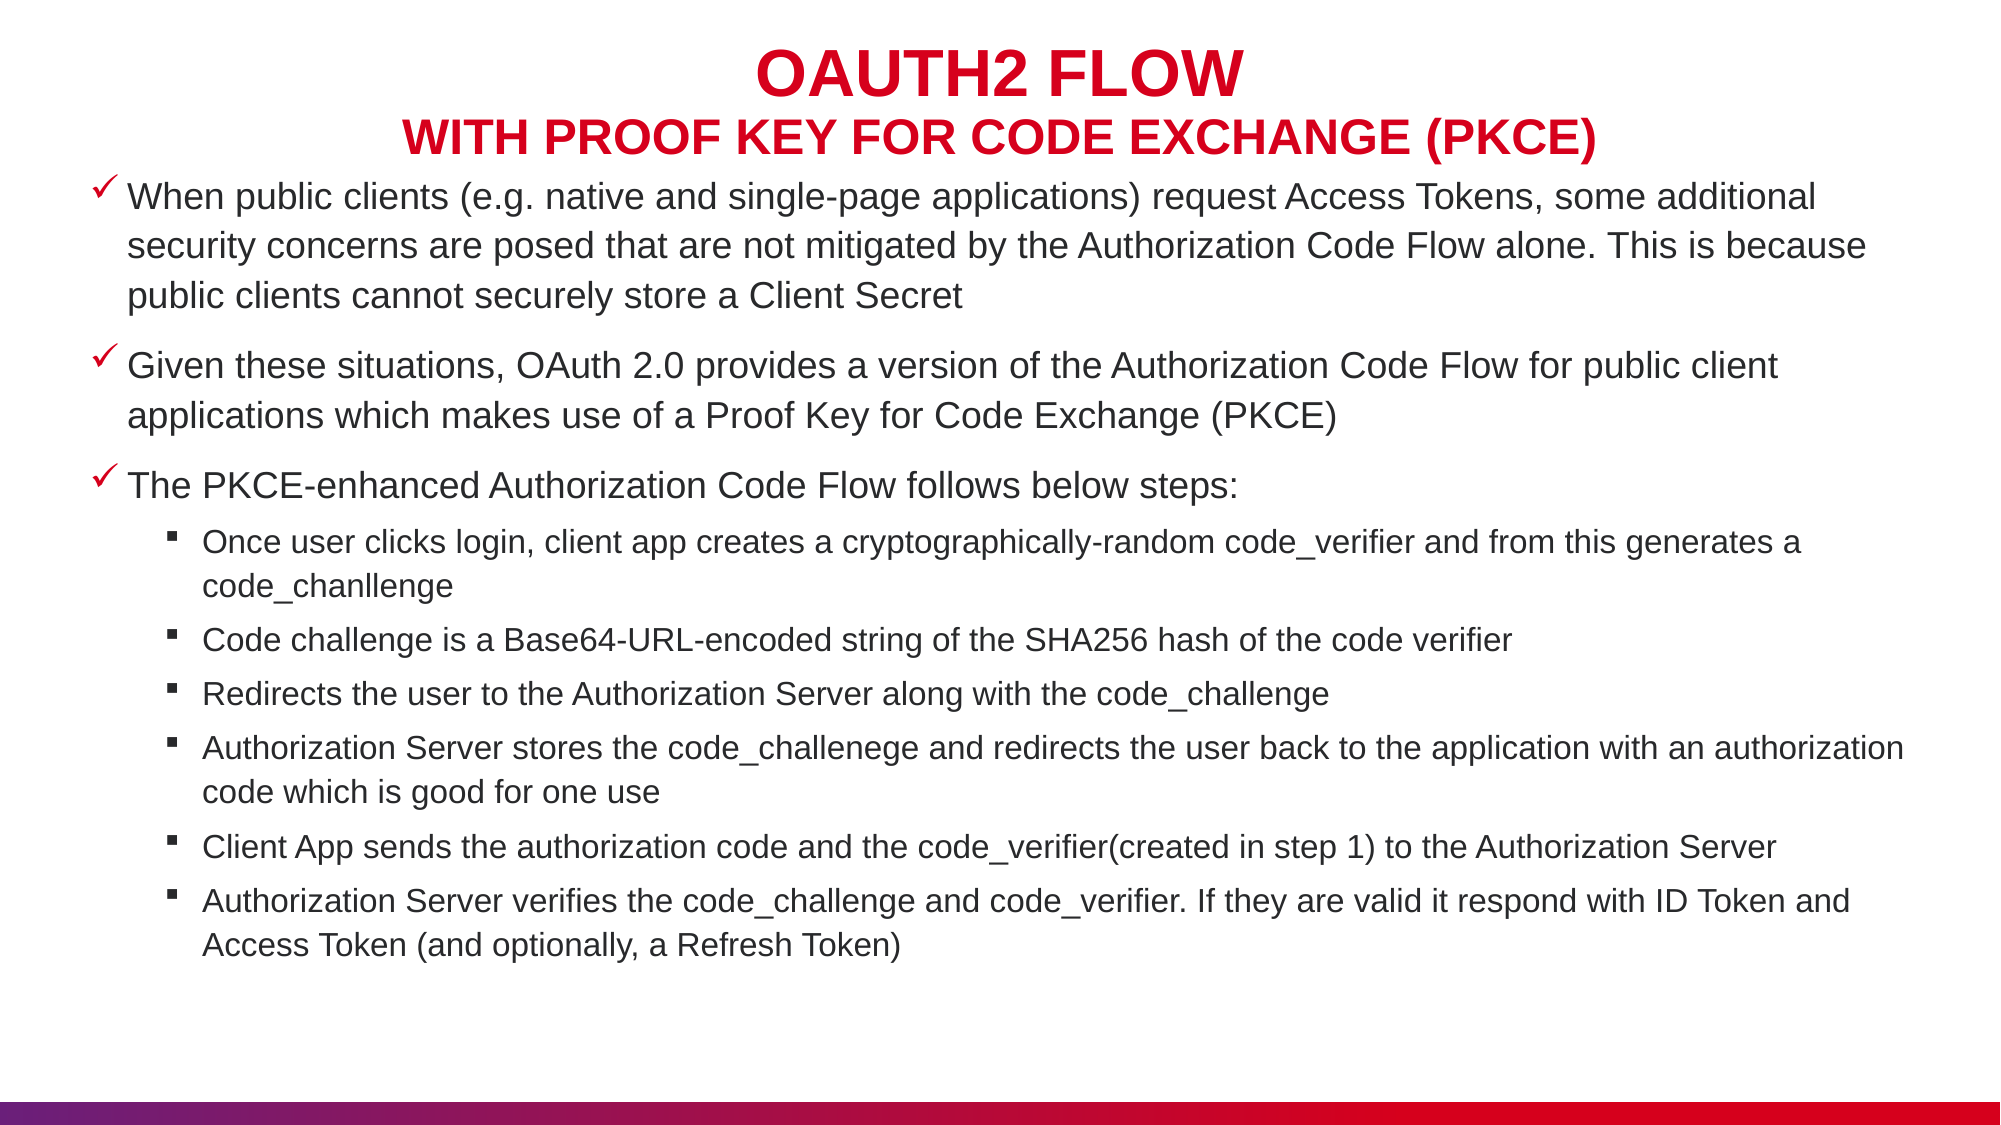

# OAUTH2 FLOW WITH PROOF KEY FOR CODE EXCHANGE (PKCE)
When public clients (e.g. native and single-page applications) request Access Tokens, some additional security concerns are posed that are not mitigated by the Authorization Code Flow alone. This is because public clients cannot securely store a Client Secret
Given these situations, OAuth 2.0 provides a version of the Authorization Code Flow for public client applications which makes use of a Proof Key for Code Exchange (PKCE)
The PKCE-enhanced Authorization Code Flow follows below steps:
Once user clicks login, client app creates a cryptographically-random code_verifier and from this generates a code_chanllenge
Code challenge is a Base64-URL-encoded string of the SHA256 hash of the code verifier
Redirects the user to the Authorization Server along with the code_challenge
Authorization Server stores the code_challenege and redirects the user back to the application with an authorization code which is good for one use
Client App sends the authorization code and the code_verifier(created in step 1) to the Authorization Server
Authorization Server verifies the code_challenge and code_verifier. If they are valid it respond with ID Token and Access Token (and optionally, a Refresh Token)